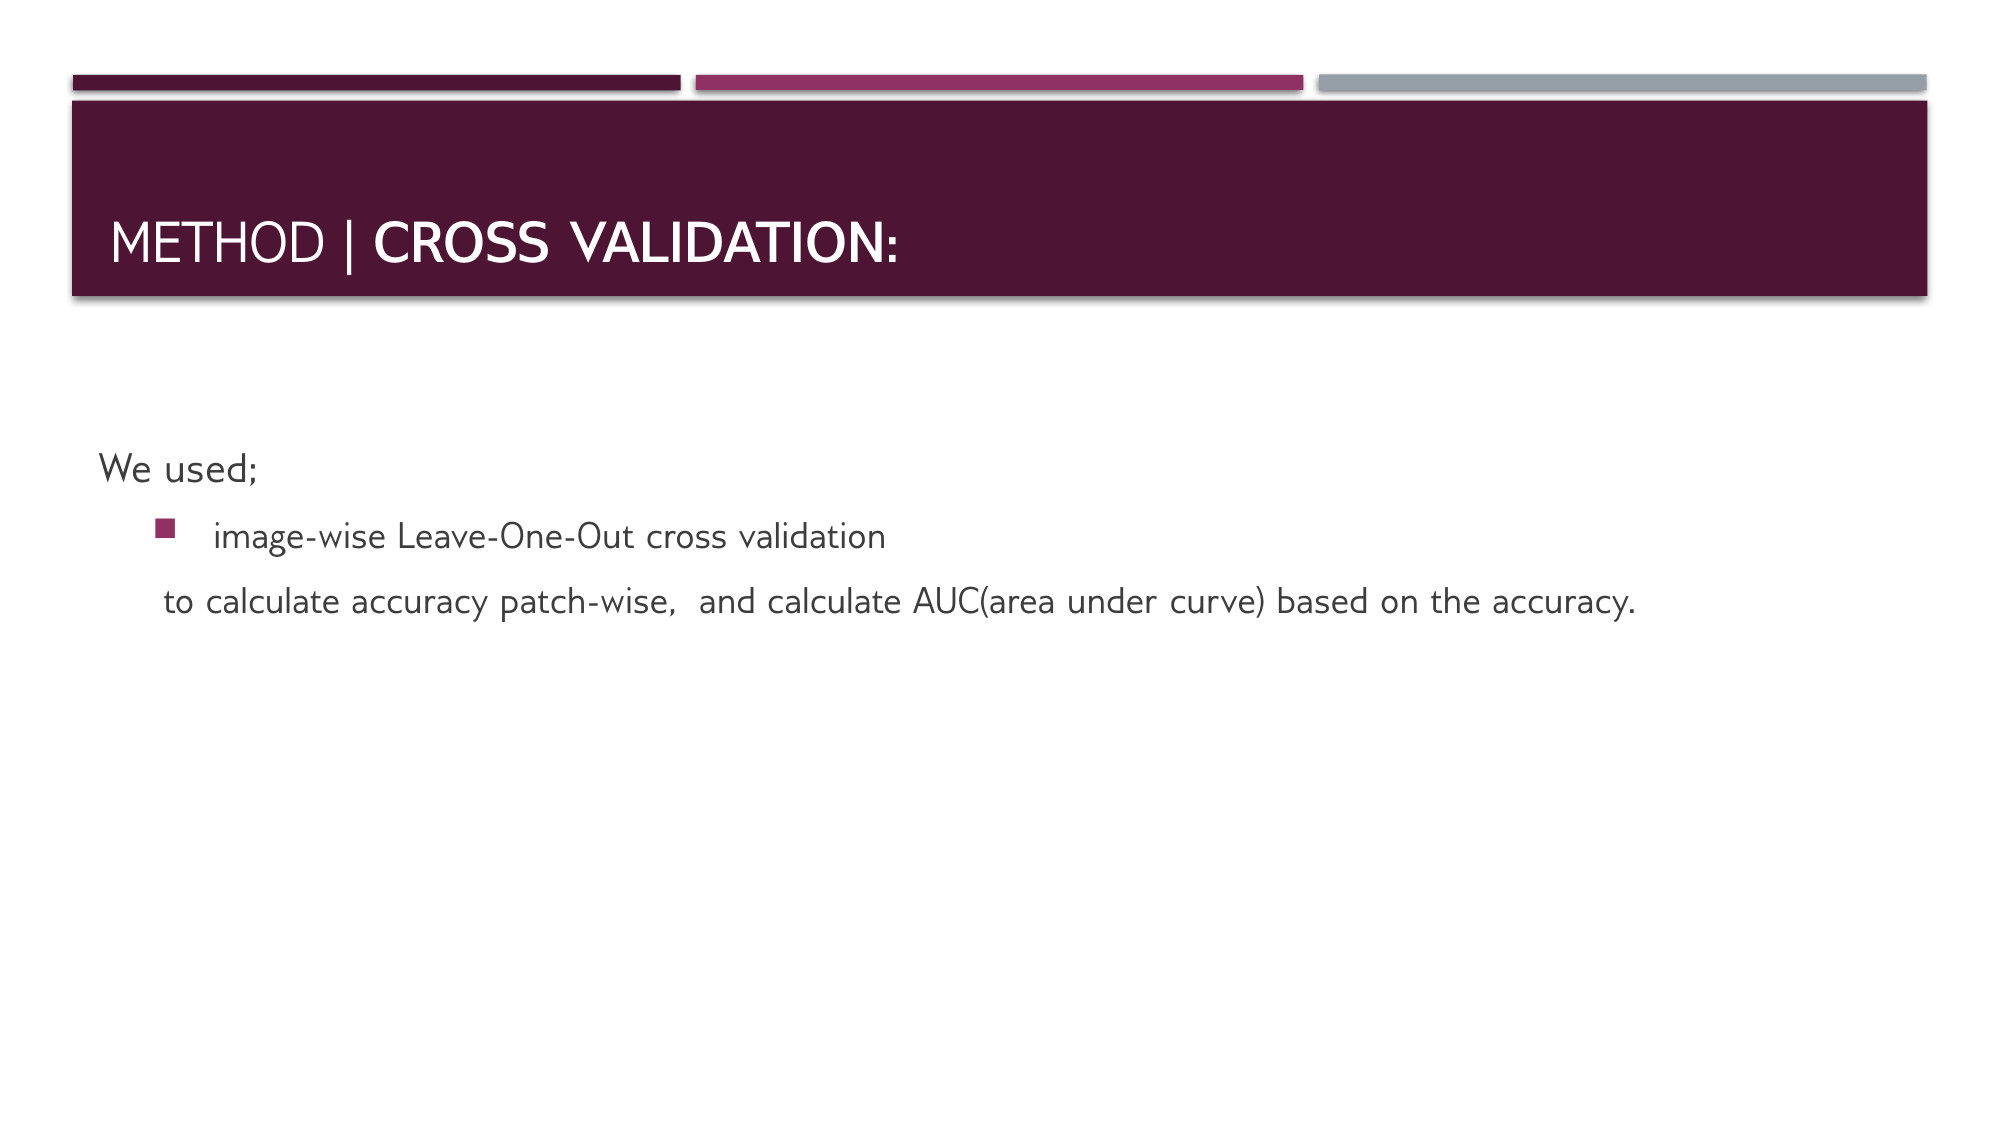

# Method | Cross Validation:
We used;
 image-wise Leave-One-Out cross validation
 to calculate accuracy patch-wise,  and calculate AUC(area under curve) based on the accuracy.